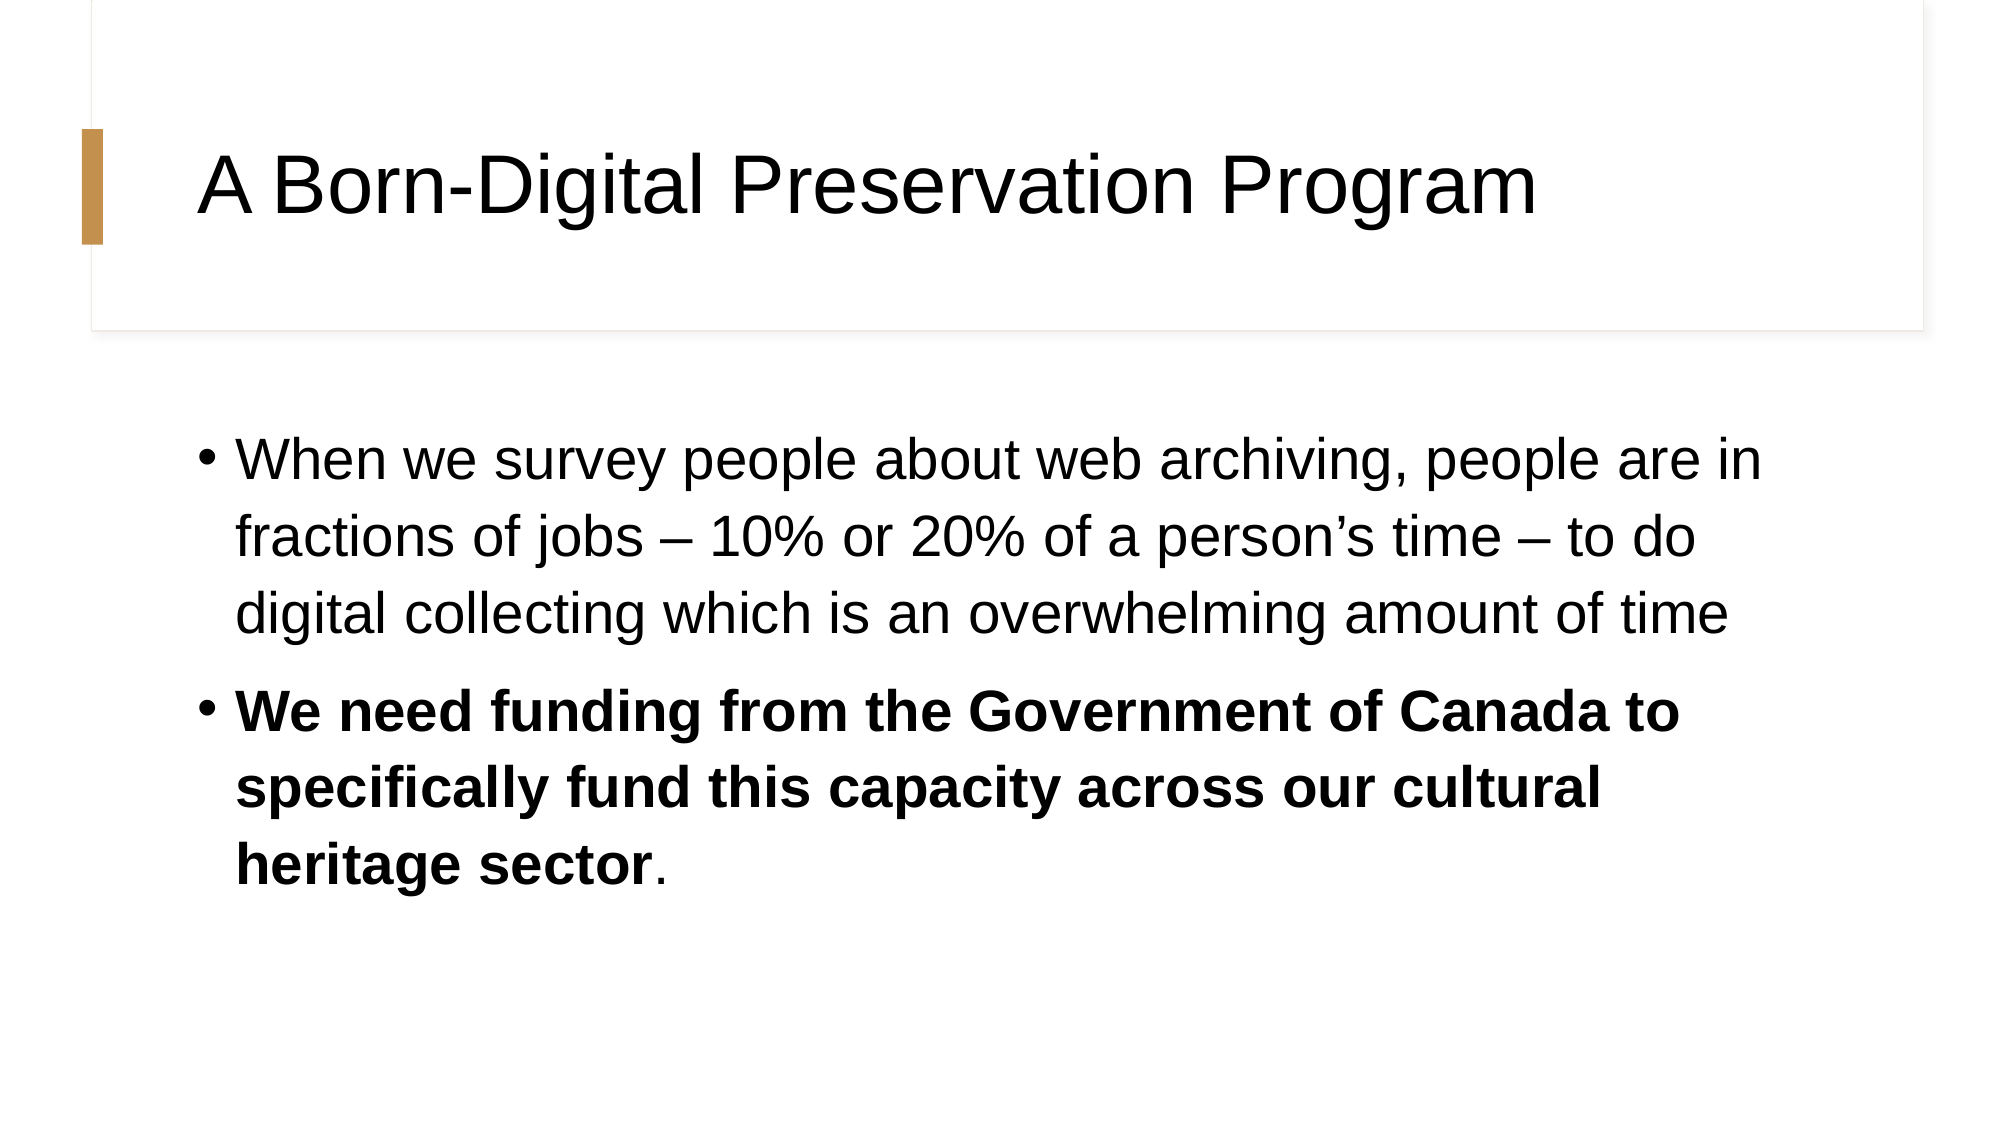

# A Born-Digital Preservation Program
When we survey people about web archiving, people are in fractions of jobs – 10% or 20% of a person’s time – to do digital collecting which is an overwhelming amount of time
We need funding from the Government of Canada to specifically fund this capacity across our cultural heritage sector.